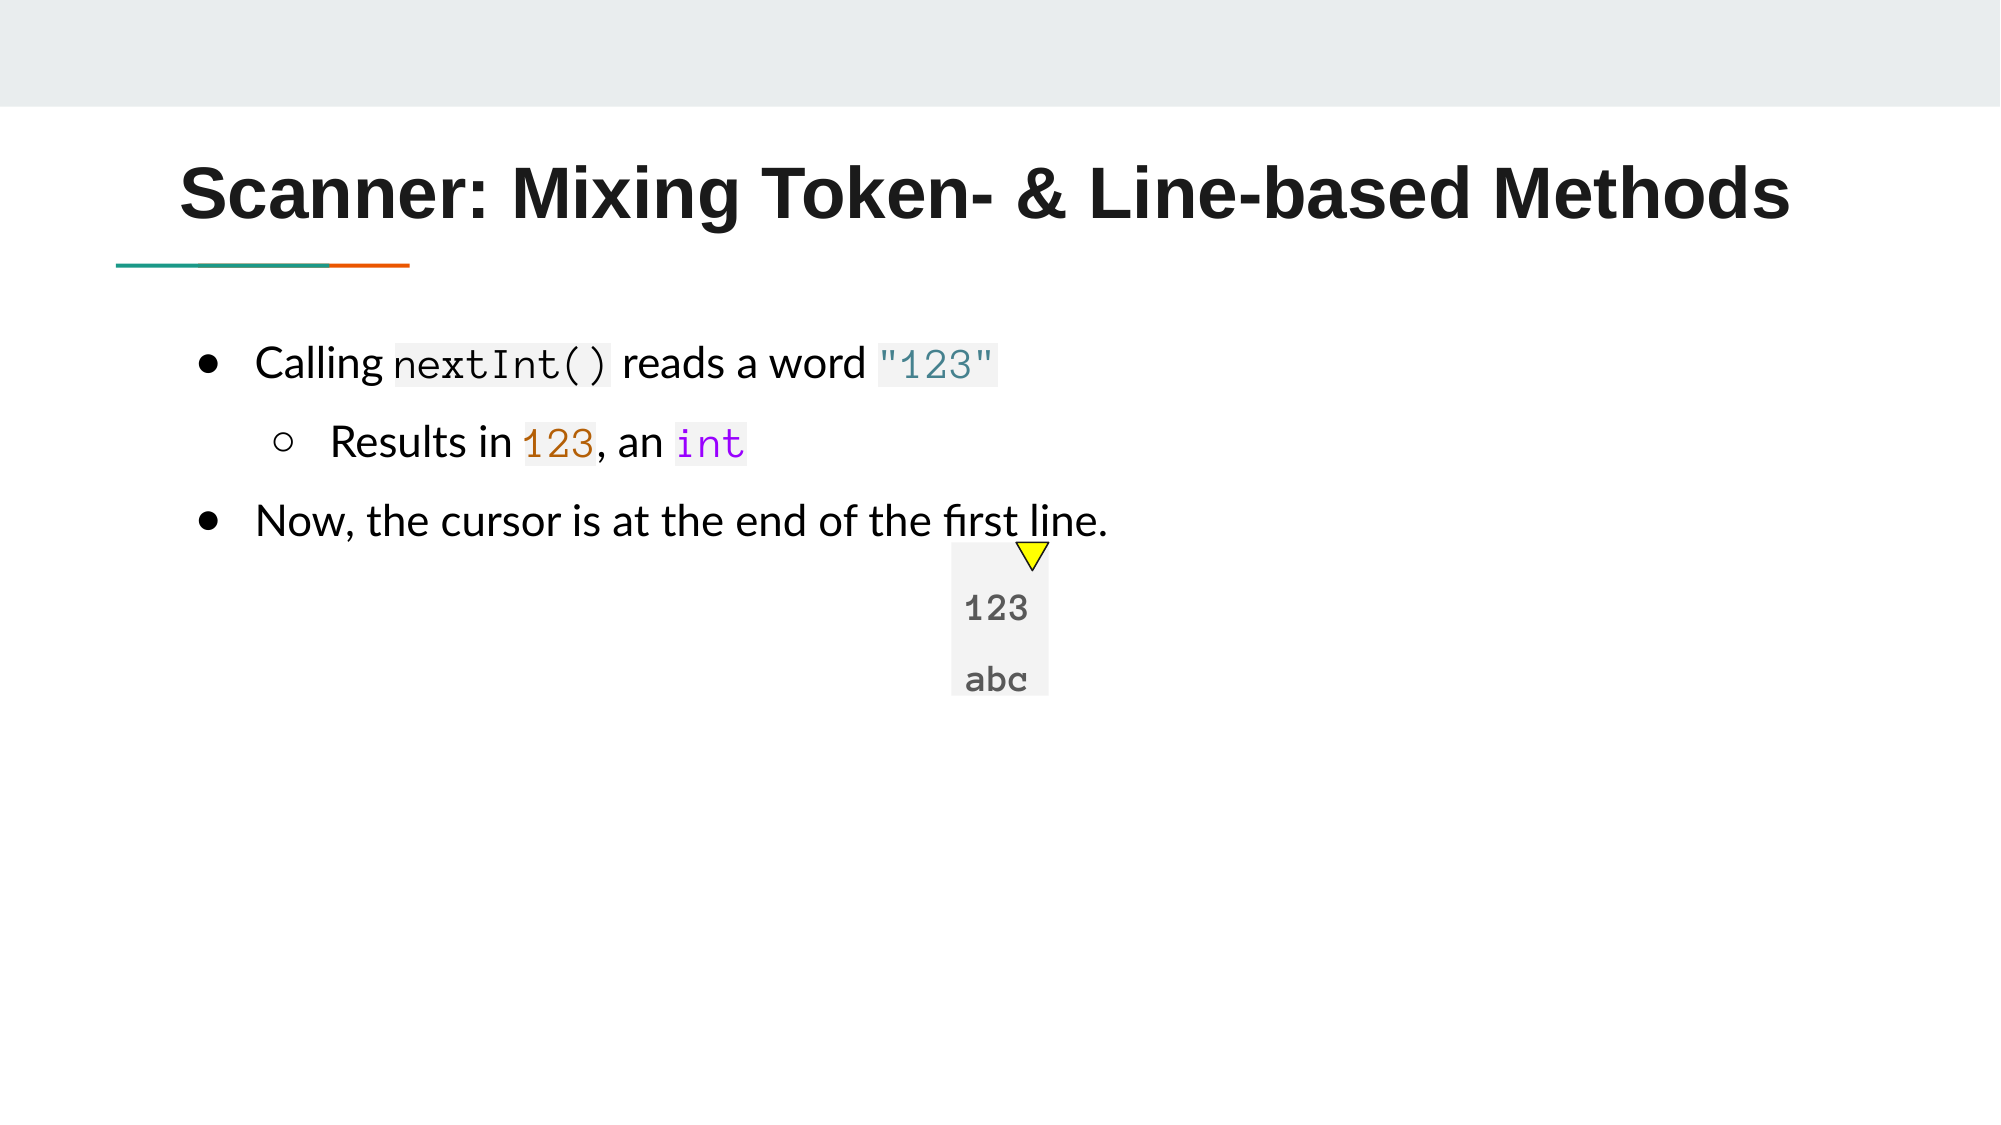

# Scanner: Mixing Token- & Line-based Methods
Calling nextInt() reads a word "123"
Results in 123, an int
Now, the cursor is at the end of the first line.

123
abc